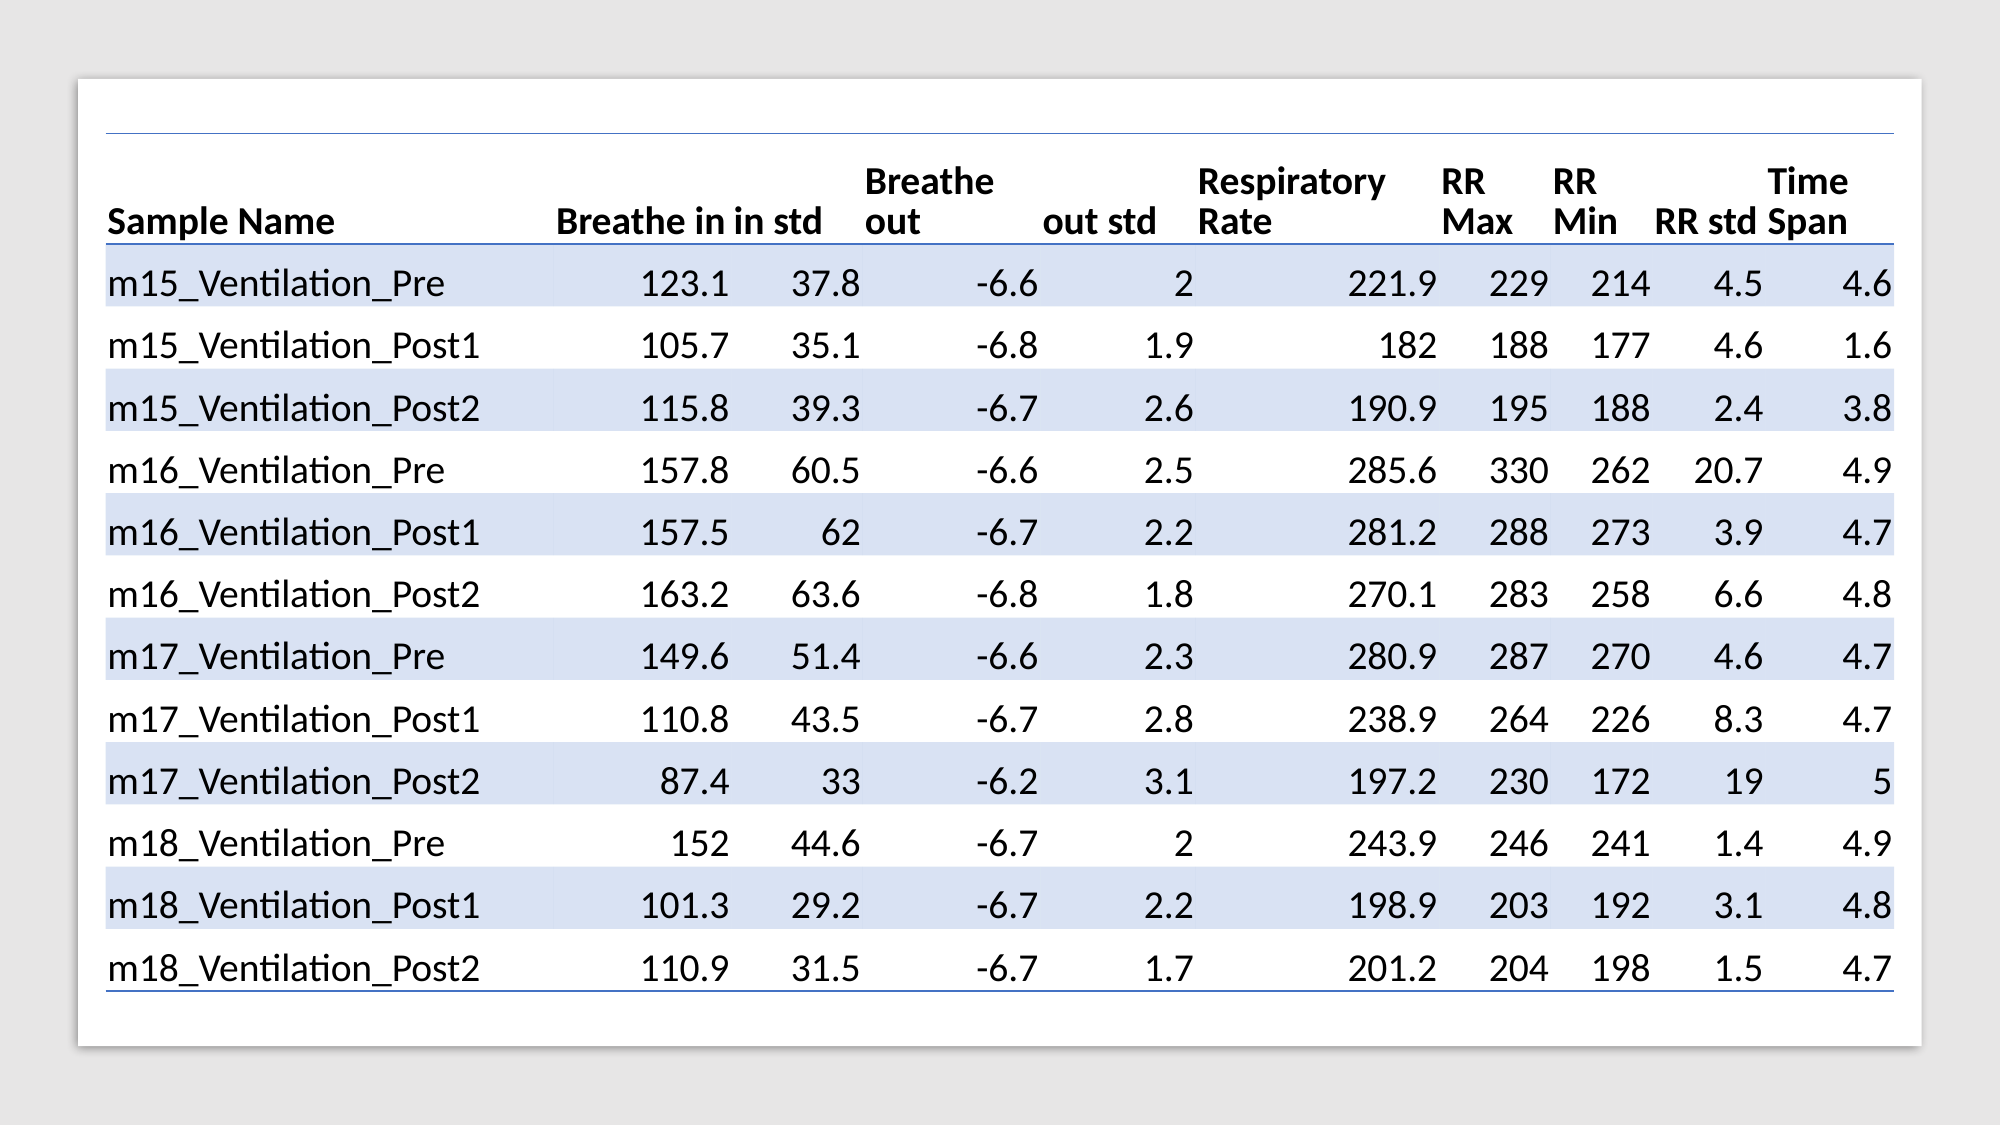

| Sample Name | Breathe in | in std | Breathe out | out std | Respiratory Rate | RR Max | RR Min | RR std | Time Span |
| --- | --- | --- | --- | --- | --- | --- | --- | --- | --- |
| m15\_Ventilation\_Pre | 123.1 | 37.8 | -6.6 | 2 | 221.9 | 229 | 214 | 4.5 | 4.6 |
| m15\_Ventilation\_Post1 | 105.7 | 35.1 | -6.8 | 1.9 | 182 | 188 | 177 | 4.6 | 1.6 |
| m15\_Ventilation\_Post2 | 115.8 | 39.3 | -6.7 | 2.6 | 190.9 | 195 | 188 | 2.4 | 3.8 |
| m16\_Ventilation\_Pre | 157.8 | 60.5 | -6.6 | 2.5 | 285.6 | 330 | 262 | 20.7 | 4.9 |
| m16\_Ventilation\_Post1 | 157.5 | 62 | -6.7 | 2.2 | 281.2 | 288 | 273 | 3.9 | 4.7 |
| m16\_Ventilation\_Post2 | 163.2 | 63.6 | -6.8 | 1.8 | 270.1 | 283 | 258 | 6.6 | 4.8 |
| m17\_Ventilation\_Pre | 149.6 | 51.4 | -6.6 | 2.3 | 280.9 | 287 | 270 | 4.6 | 4.7 |
| m17\_Ventilation\_Post1 | 110.8 | 43.5 | -6.7 | 2.8 | 238.9 | 264 | 226 | 8.3 | 4.7 |
| m17\_Ventilation\_Post2 | 87.4 | 33 | -6.2 | 3.1 | 197.2 | 230 | 172 | 19 | 5 |
| m18\_Ventilation\_Pre | 152 | 44.6 | -6.7 | 2 | 243.9 | 246 | 241 | 1.4 | 4.9 |
| m18\_Ventilation\_Post1 | 101.3 | 29.2 | -6.7 | 2.2 | 198.9 | 203 | 192 | 3.1 | 4.8 |
| m18\_Ventilation\_Post2 | 110.9 | 31.5 | -6.7 | 1.7 | 201.2 | 204 | 198 | 1.5 | 4.7 |